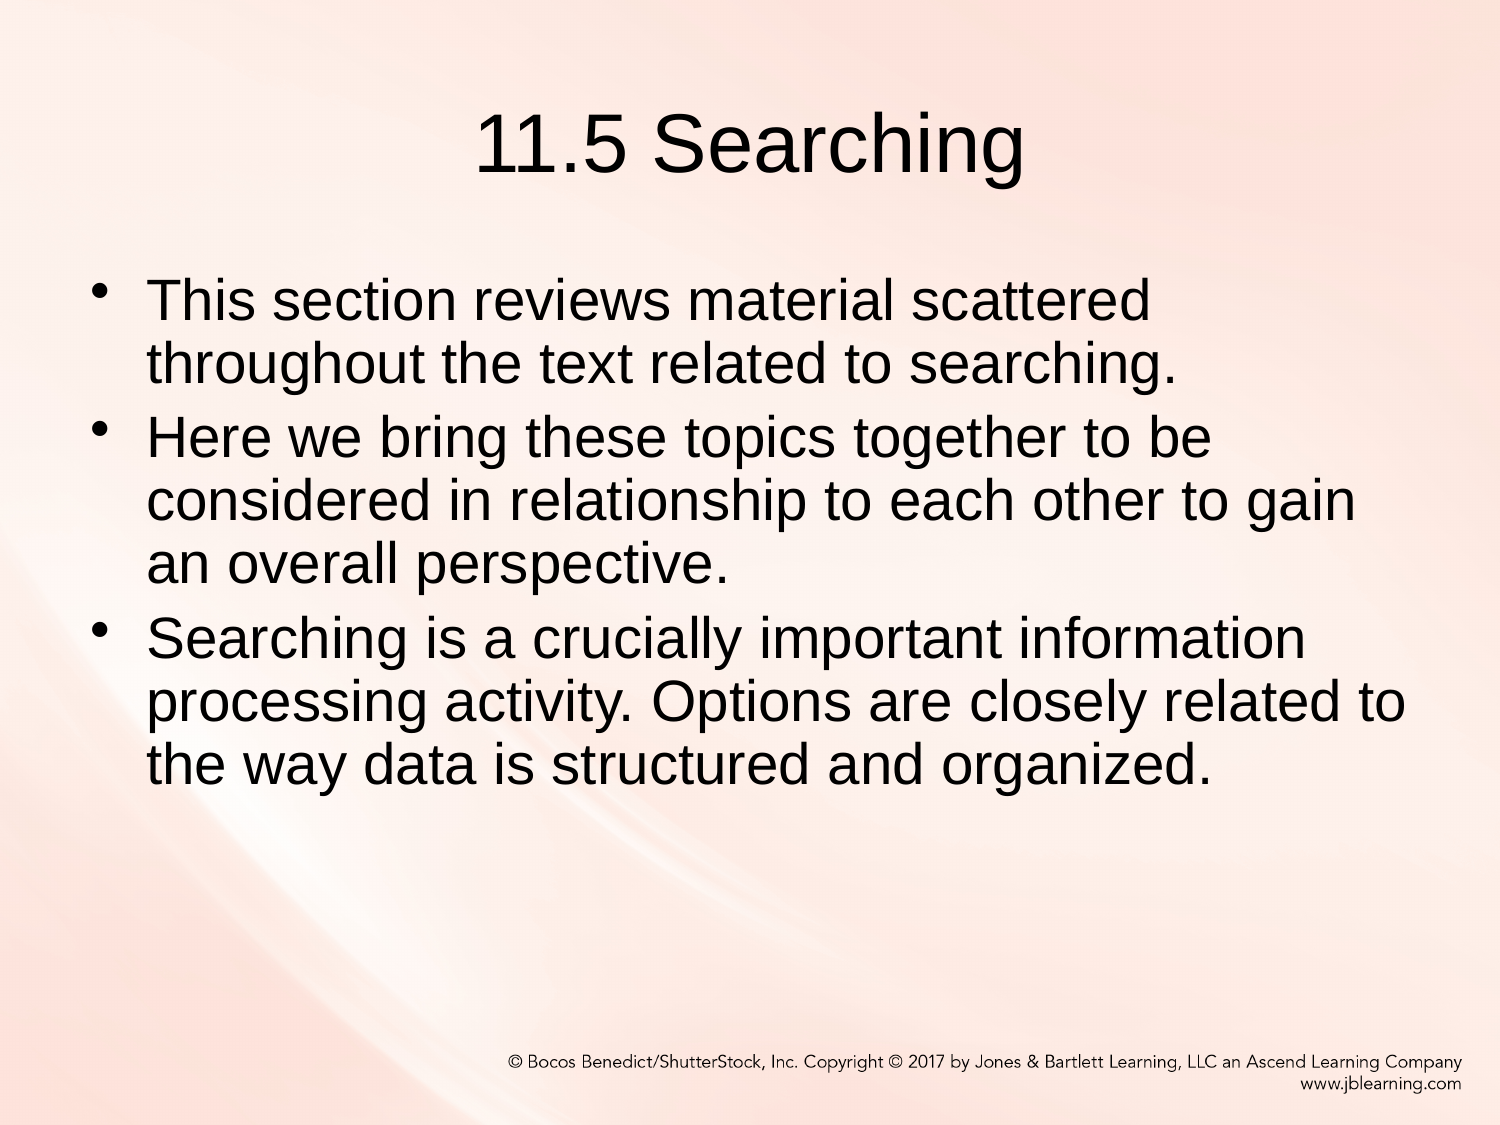

# 11.5 Searching
This section reviews material scattered throughout the text related to searching.
Here we bring these topics together to be considered in relationship to each other to gain an overall perspective.
Searching is a crucially important information processing activity. Options are closely related to the way data is structured and organized.